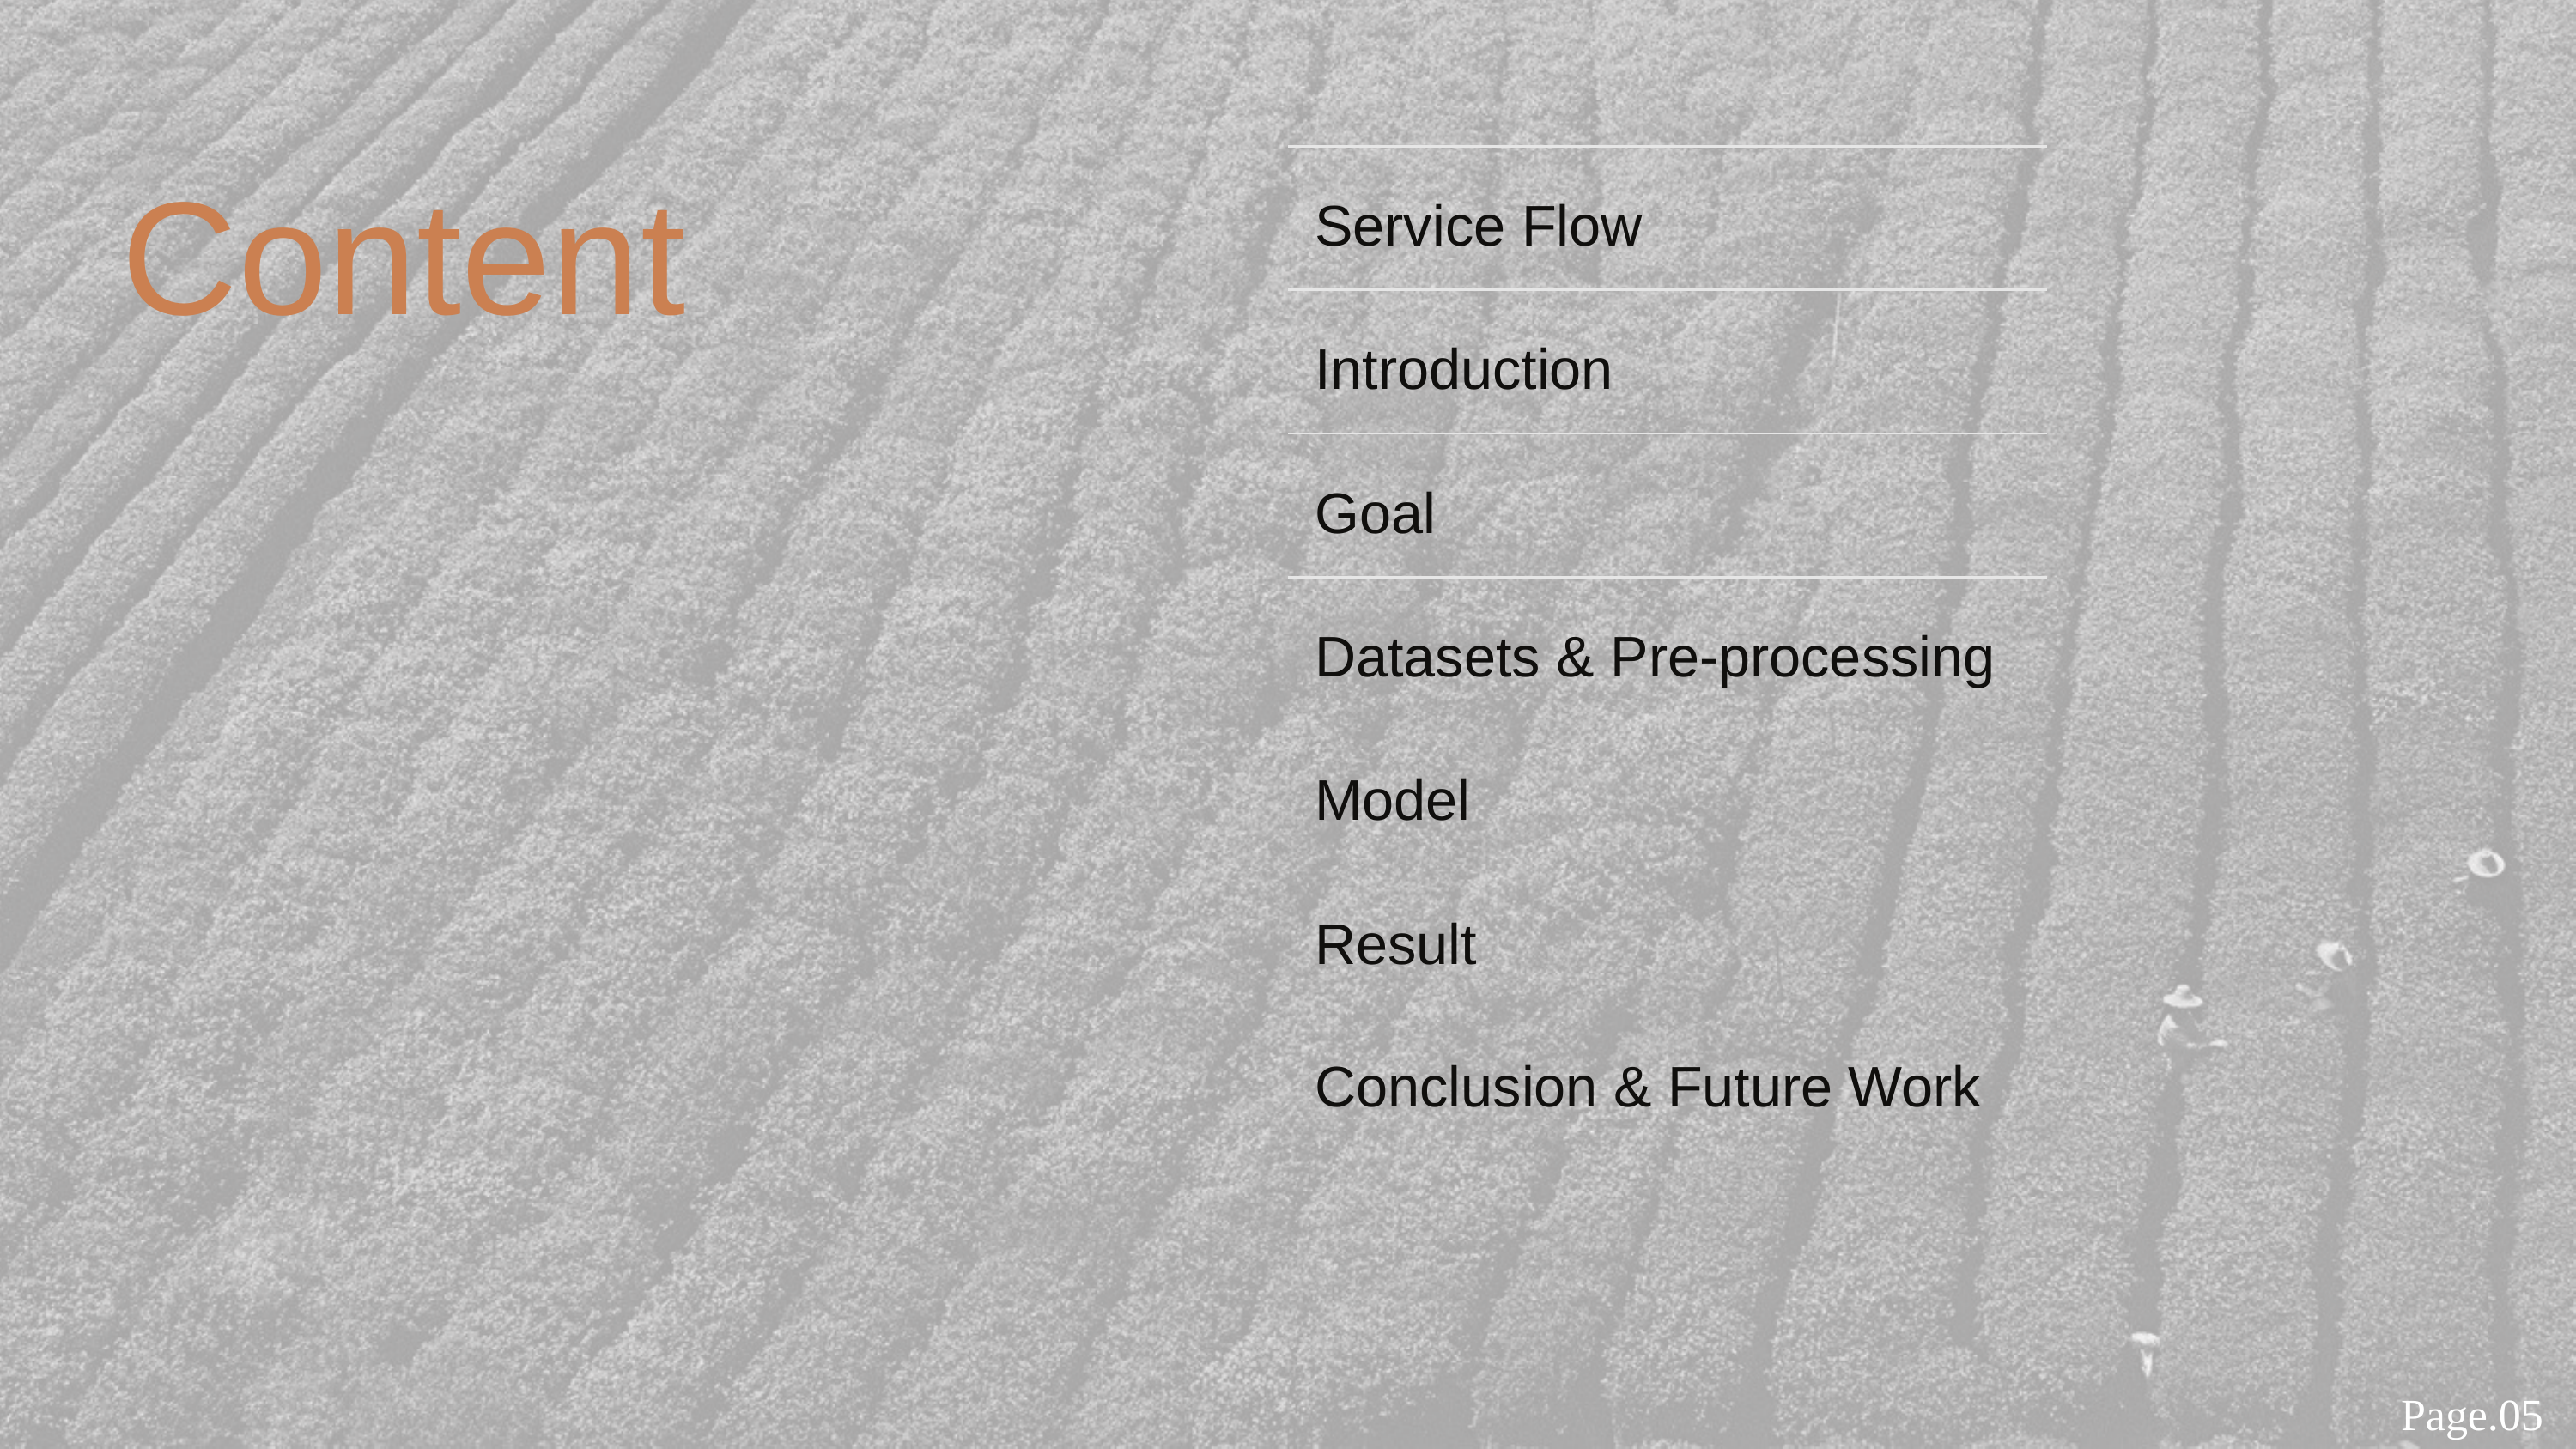

| Service Flow |
| --- |
| Introduction |
| Goal |
| Datasets & Pre-processing |
| Model |
| Result |
| Conclusion & Future Work |
Content
Page.05